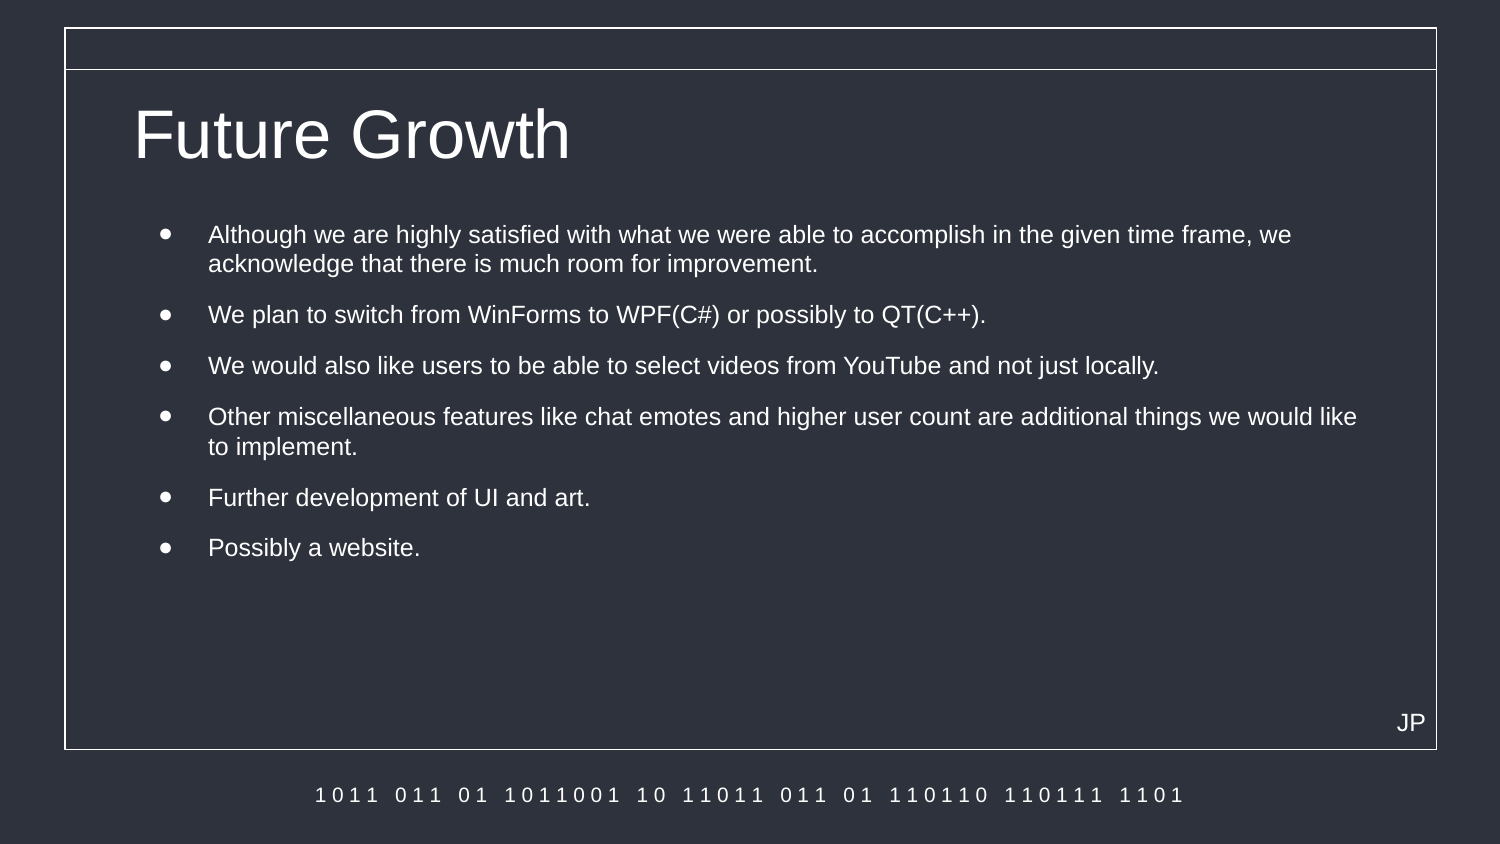

# Future Growth
Although we are highly satisfied with what we were able to accomplish in the given time frame, we acknowledge that there is much room for improvement.
We plan to switch from WinForms to WPF(C#) or possibly to QT(C++).
We would also like users to be able to select videos from YouTube and not just locally.
Other miscellaneous features like chat emotes and higher user count are additional things we would like to implement.
Further development of UI and art.
Possibly a website.
JP